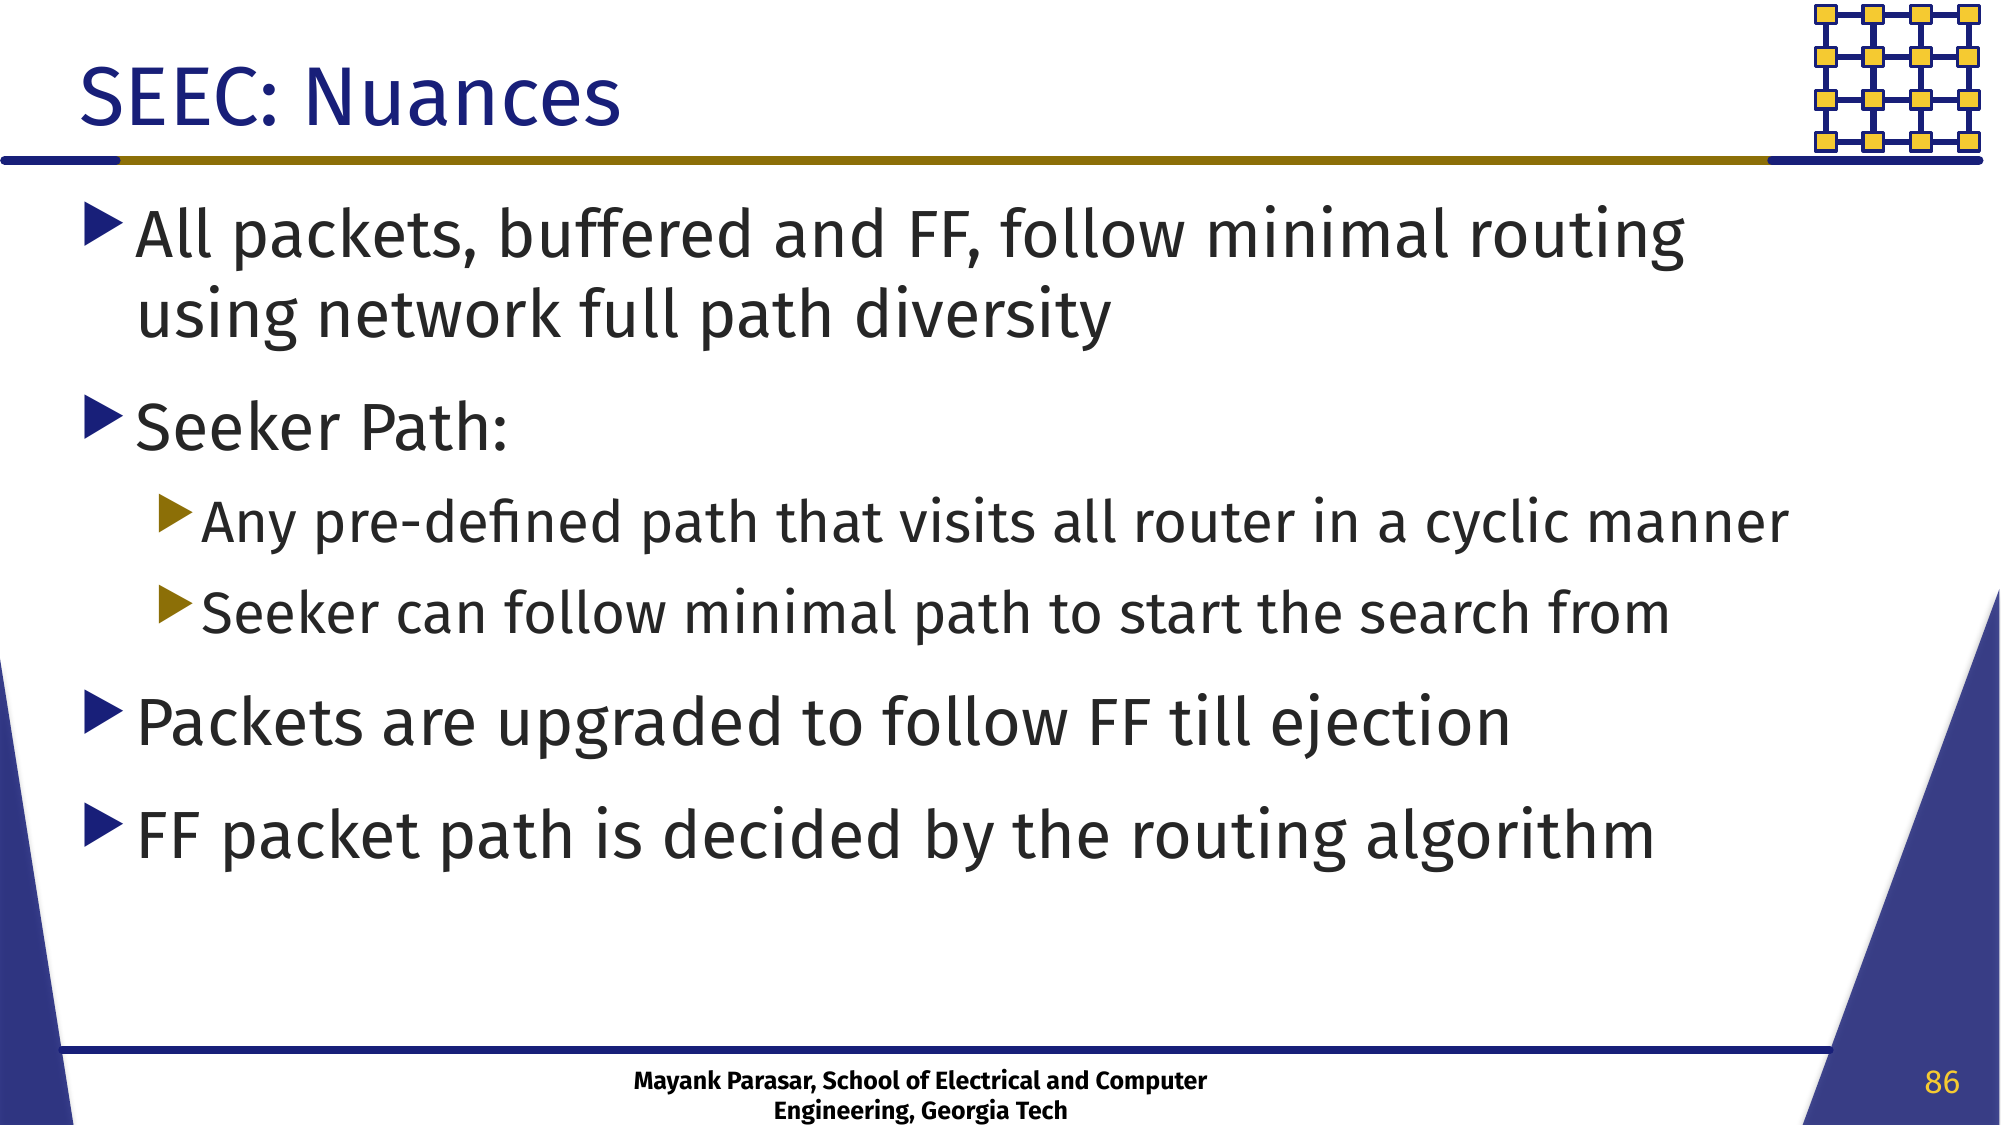

# SEEC: Nuances
All packets, buffered and FF, follow minimal routing using network full path diversity
Seeker Path:
Any pre-defined path that visits all router in a cyclic manner
Seeker can follow minimal path to start the search from
Packets are upgraded to follow FF till ejection
FF packet path is decided by the routing algorithm
86
Mayank Parasar, School of Electrical and Computer Engineering, Georgia Tech